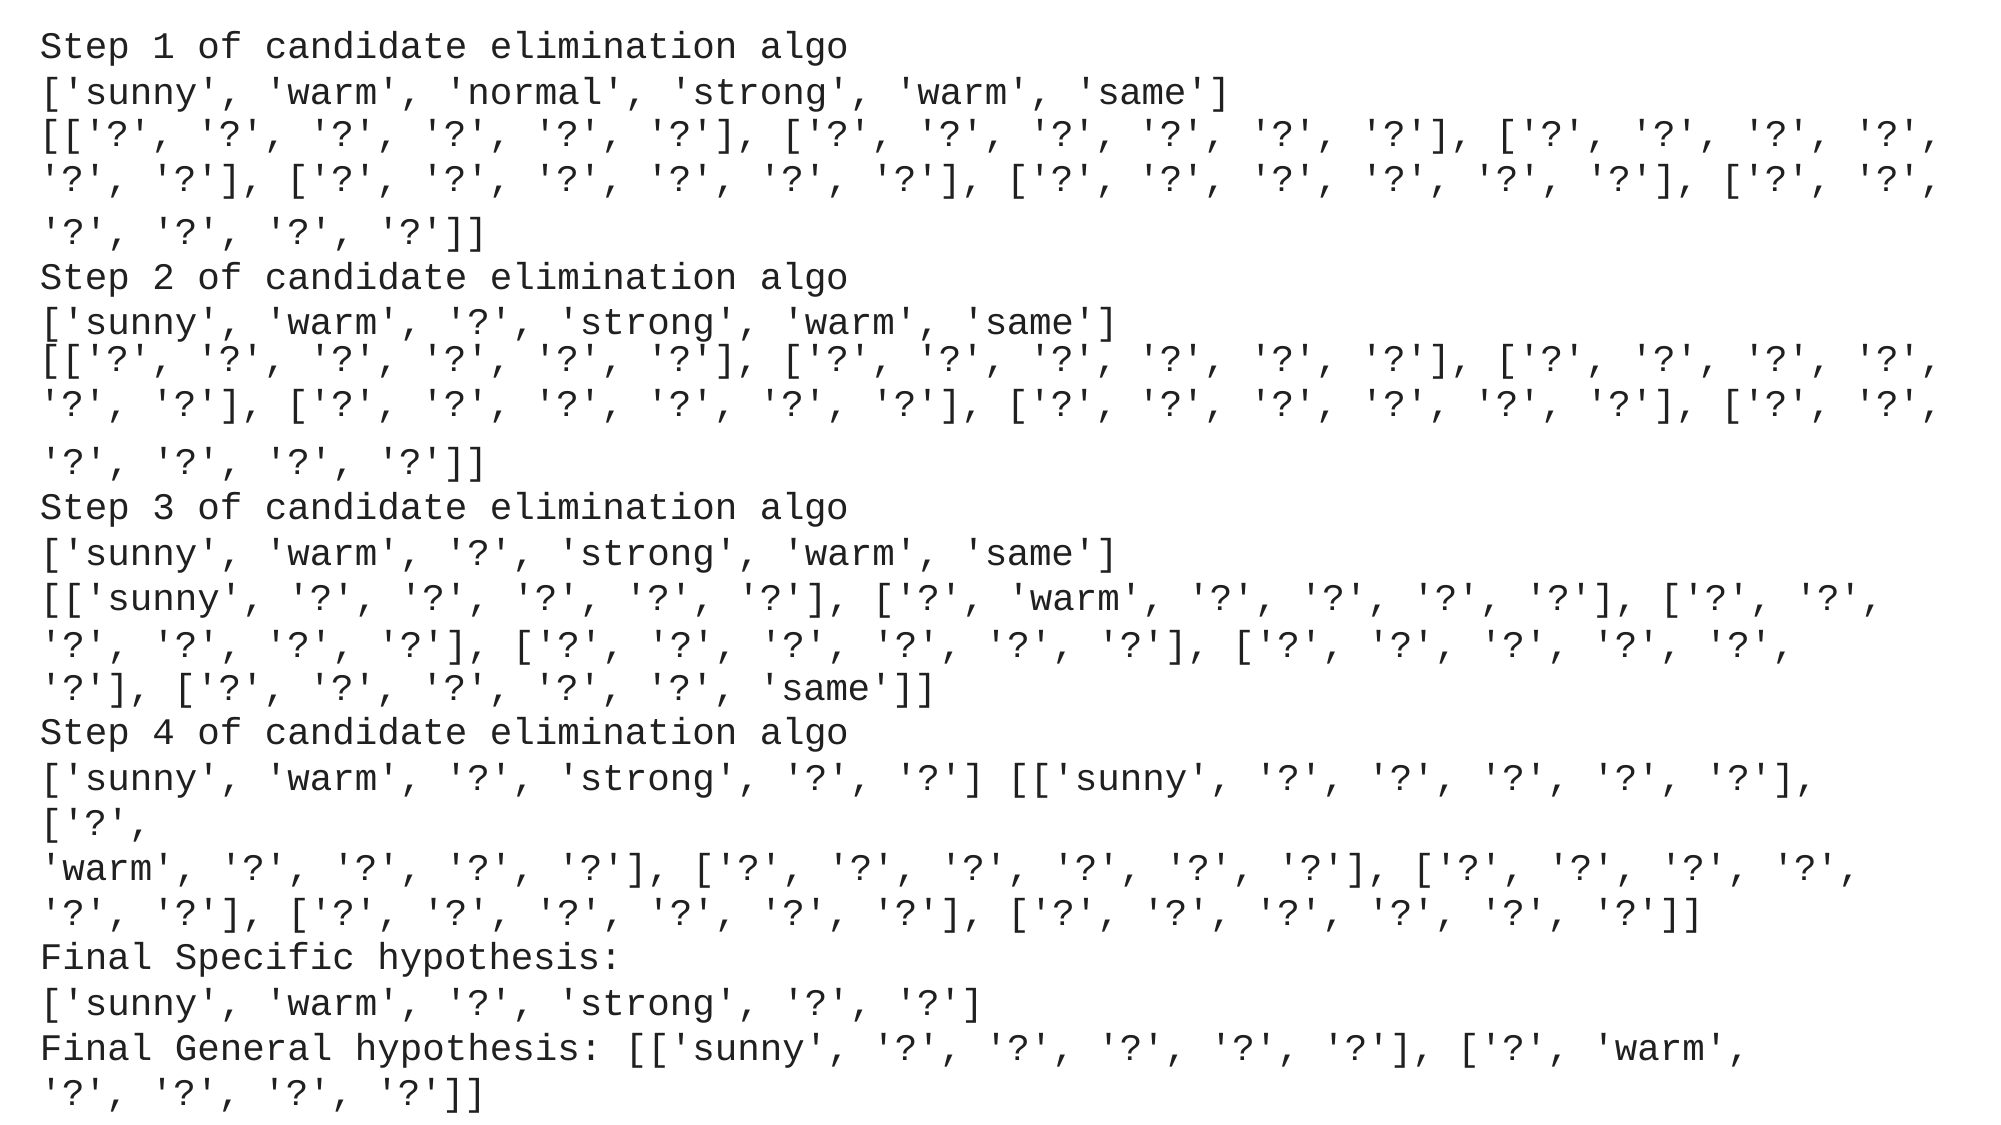

Step 1 of candidate elimination algo
['sunny', 'warm', 'normal', 'strong', 'warm', 'same']

'?', '?', '?', '?']]
Step 2 of candidate elimination algo
['sunny', 'warm', '?', 'strong', 'warm', 'same']

'?', '?', '?', '?']]
Step 3 of candidate elimination algo
['sunny', 'warm', '?', 'strong', 'warm', 'same']
[['sunny', '?', '?', '?', '?', '?'], ['?', 'warm', '?', '?', '?', '?'], ['?', '?',
'?', '?', '?', '?'], ['?', '?', '?', '?', '?', '?'], ['?', '?', '?', '?', '?', '?'], ['?', '?', '?', '?', '?', 'same']]
Step 4 of candidate elimination algo
['sunny', 'warm', '?', 'strong', '?', '?'] [['sunny', '?', '?', '?', '?', '?'], ['?',
'warm', '?', '?', '?', '?'], ['?', '?', '?', '?', '?', '?'], ['?', '?', '?', '?',
'?', '?'], ['?', '?', '?', '?', '?', '?'], ['?', '?', '?', '?', '?', '?']]
Final Specific hypothesis:
['sunny', 'warm', '?', 'strong', '?', '?']
Final General hypothesis: [['sunny', '?', '?', '?', '?', '?'], ['?', 'warm', '?', '?', '?', '?']]
| [['?', '?', '?', '?', '?', '?'], ['?', '?', '?', | '?', | '?', | '?'], ['?', '?', '?', | '?', |
| --- | --- | --- | --- | --- |
| '?', '?'], ['?', '?', '?', '?', '?', '?'], ['?', | '?', | '?', | '?', '?', '?'], ['?', | '?', |
| [['?', '?', '?', '?', '?', '?'], ['?', '?', '?', | '?', | '?', | '?'], ['?', '?', '?', | '?', |
| --- | --- | --- | --- | --- |
| '?', '?'], ['?', '?', '?', '?', '?', '?'], ['?', | '?', | '?', | '?', '?', '?'], ['?', | '?', |